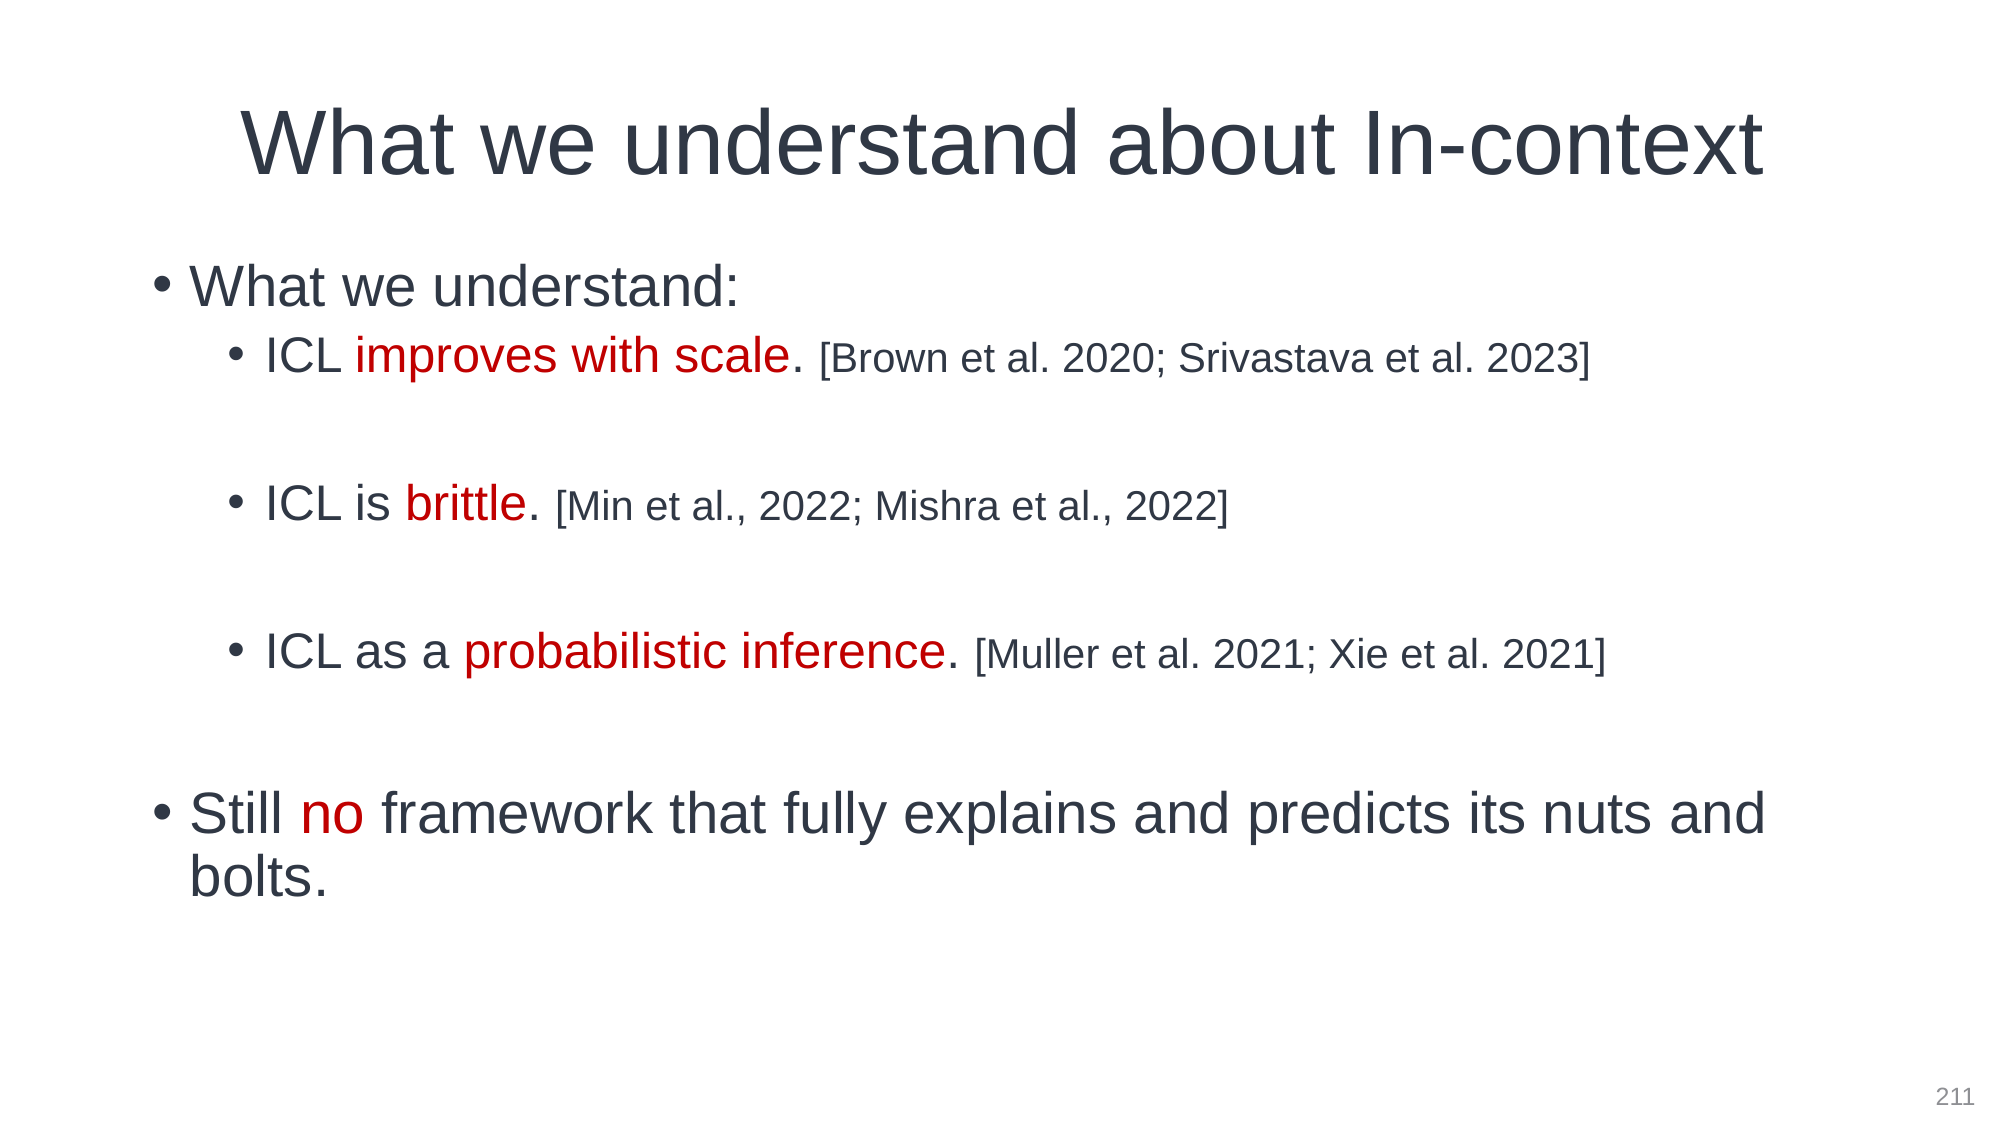

# What we understand about In-context
What we understand:
ICL improves with scale. [Brown et al. 2020; Srivastava et al. 2023]

ICL is brittle. [Min et al., 2022; Mishra et al., 2022]

ICL as a probabilistic inference. [Muller et al. 2021; Xie et al. 2021]

Still no framework that fully explains and predicts its nuts and bolts.
211